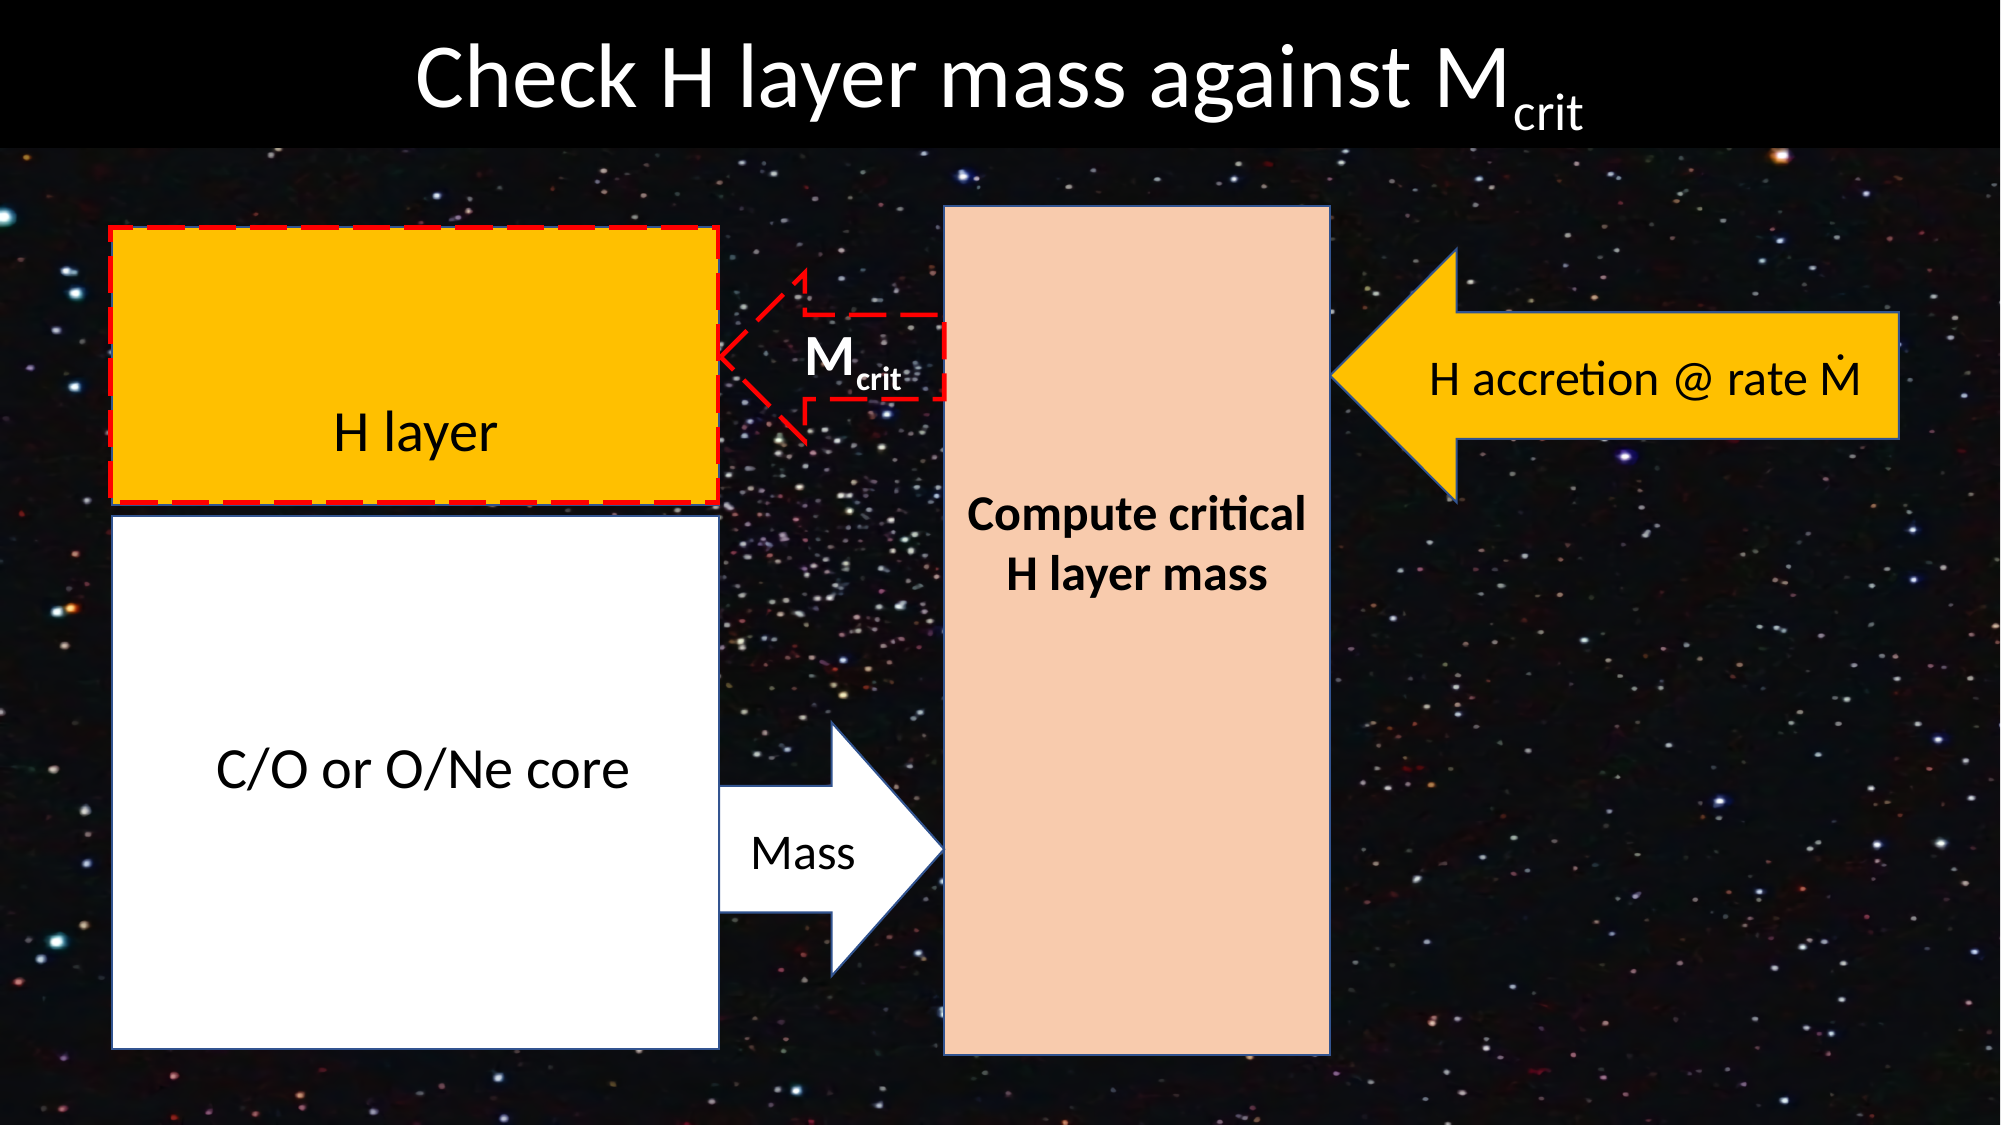

Check H layer mass against Mcrit
H layer
Compute critical H layer mass

H accretion @ rate Ṁ
Mcrit
He layer
H layer

C/O or O/Ne Core
C/O or O/Ne core
Mass